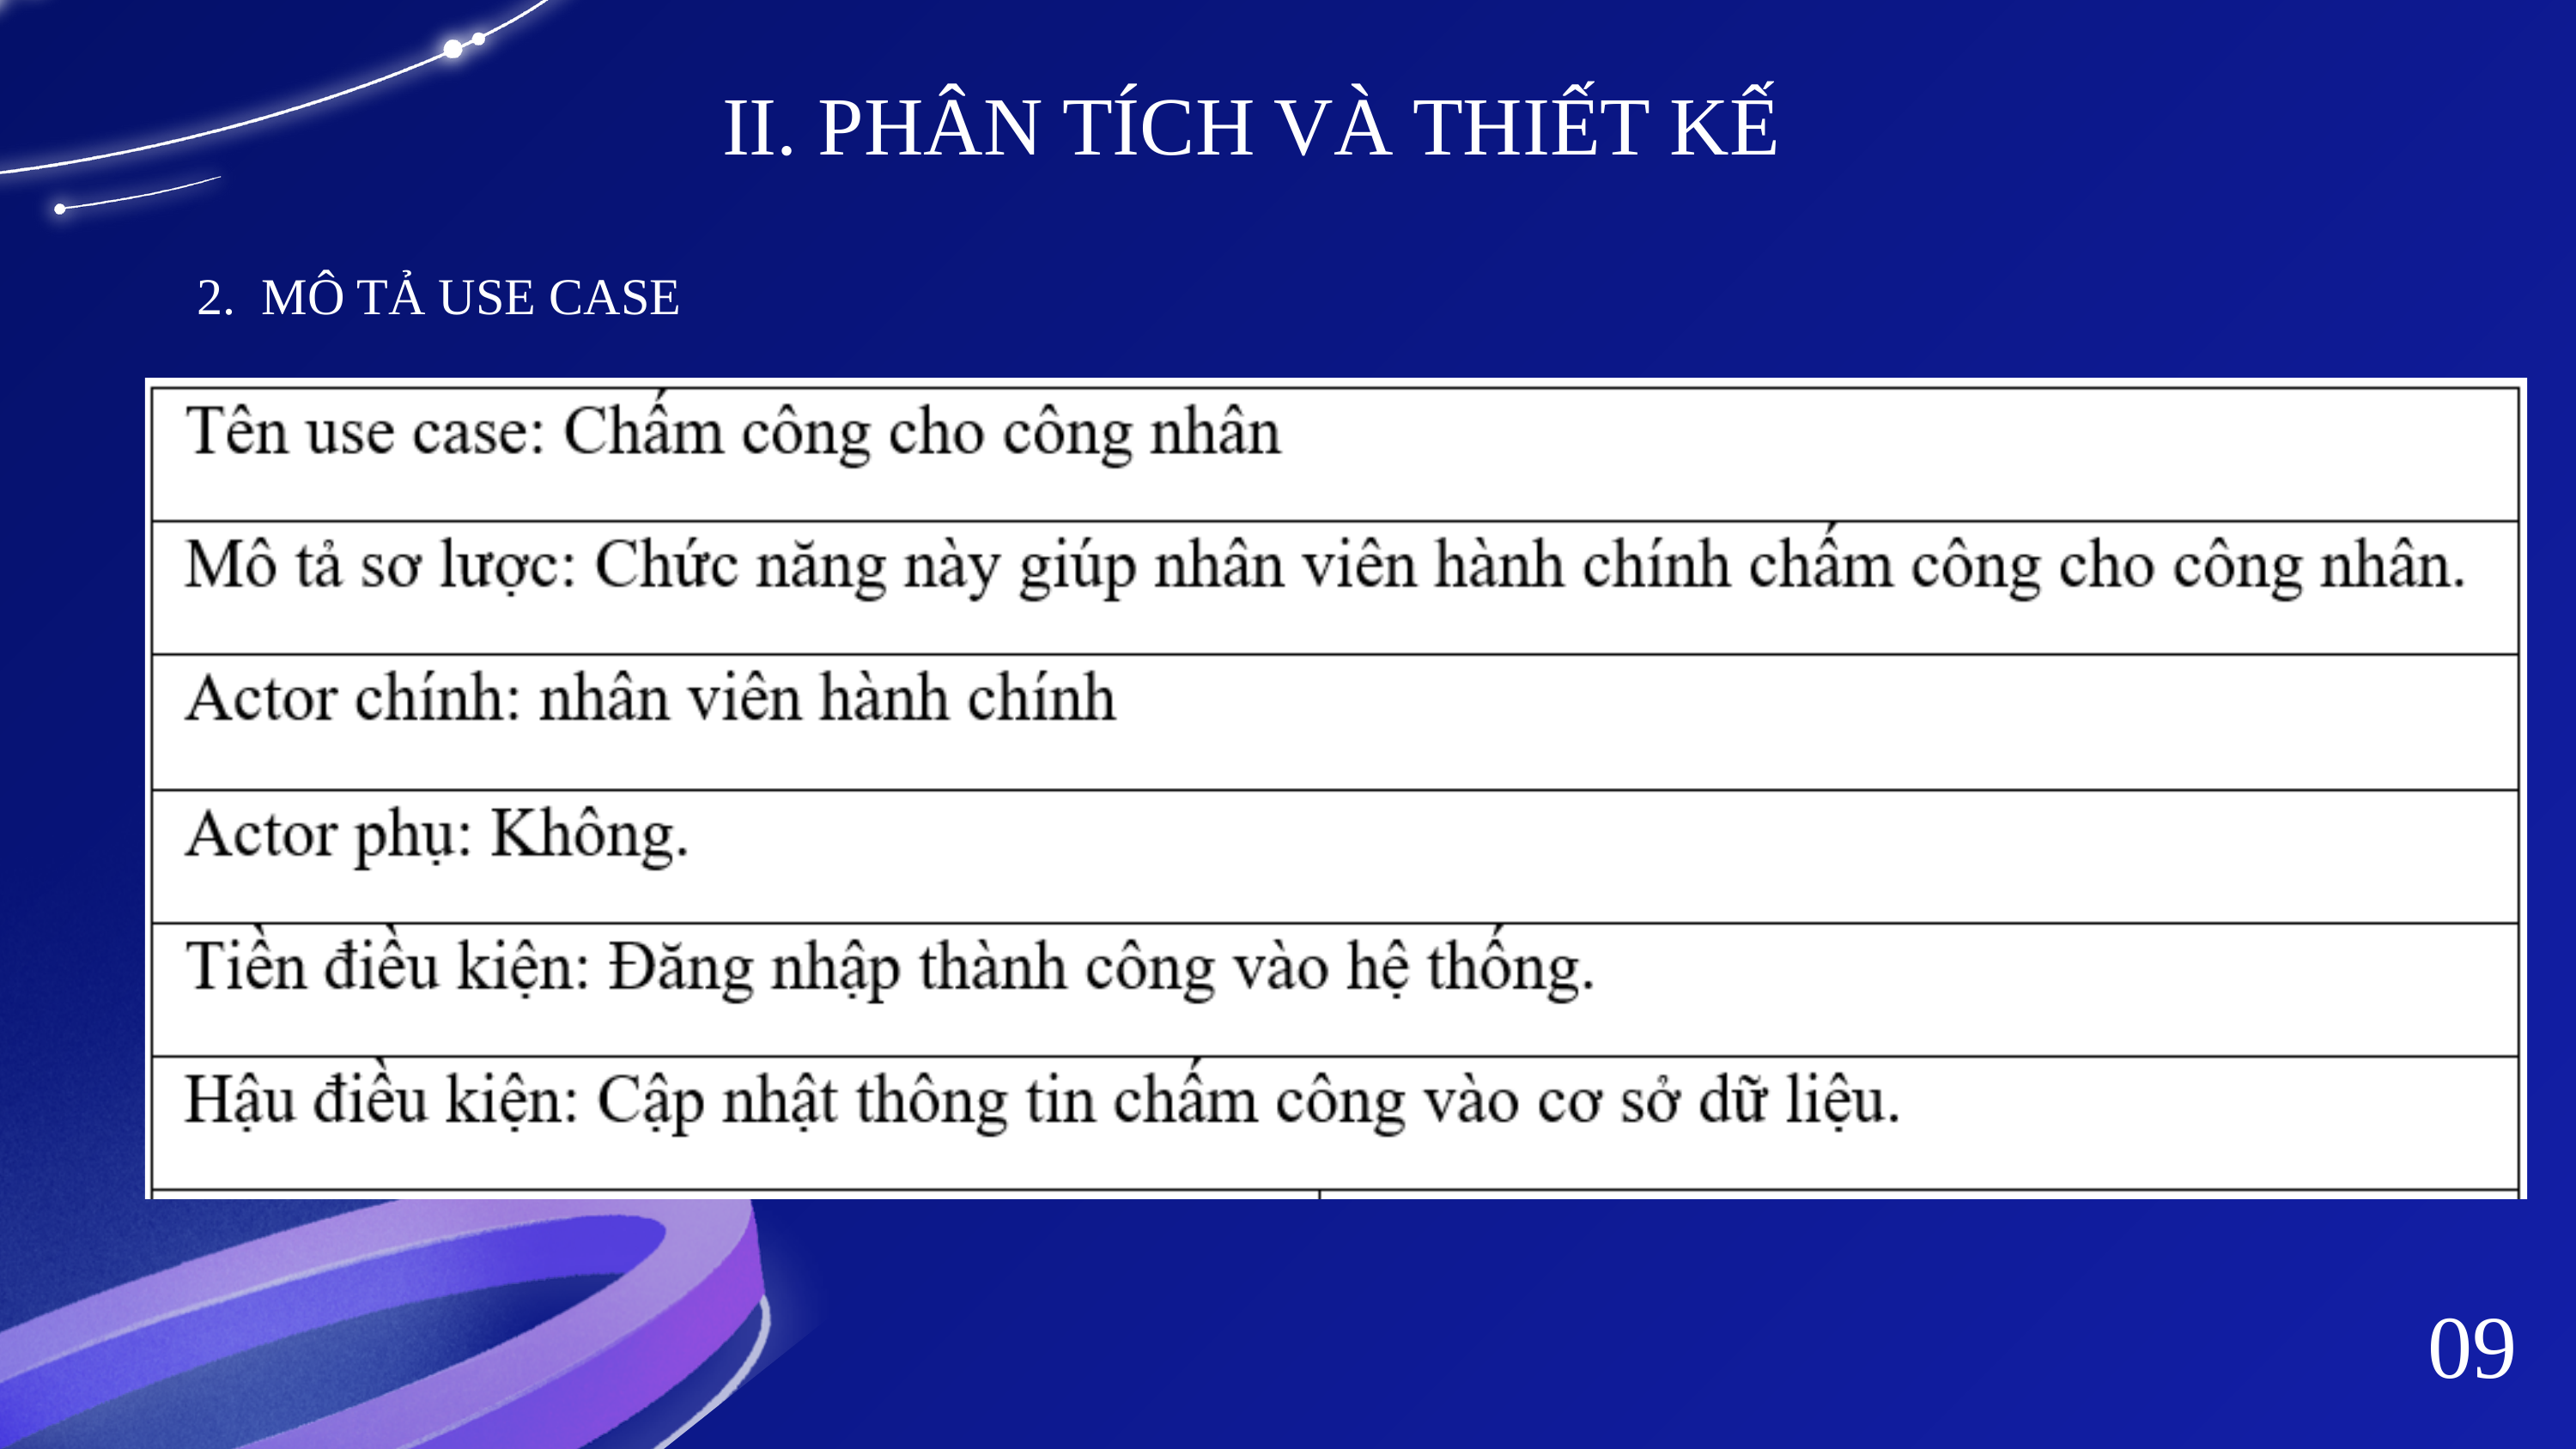

II. PHÂN TÍCH VÀ THIẾT KẾ
2.  MÔ TẢ USE CASE

09